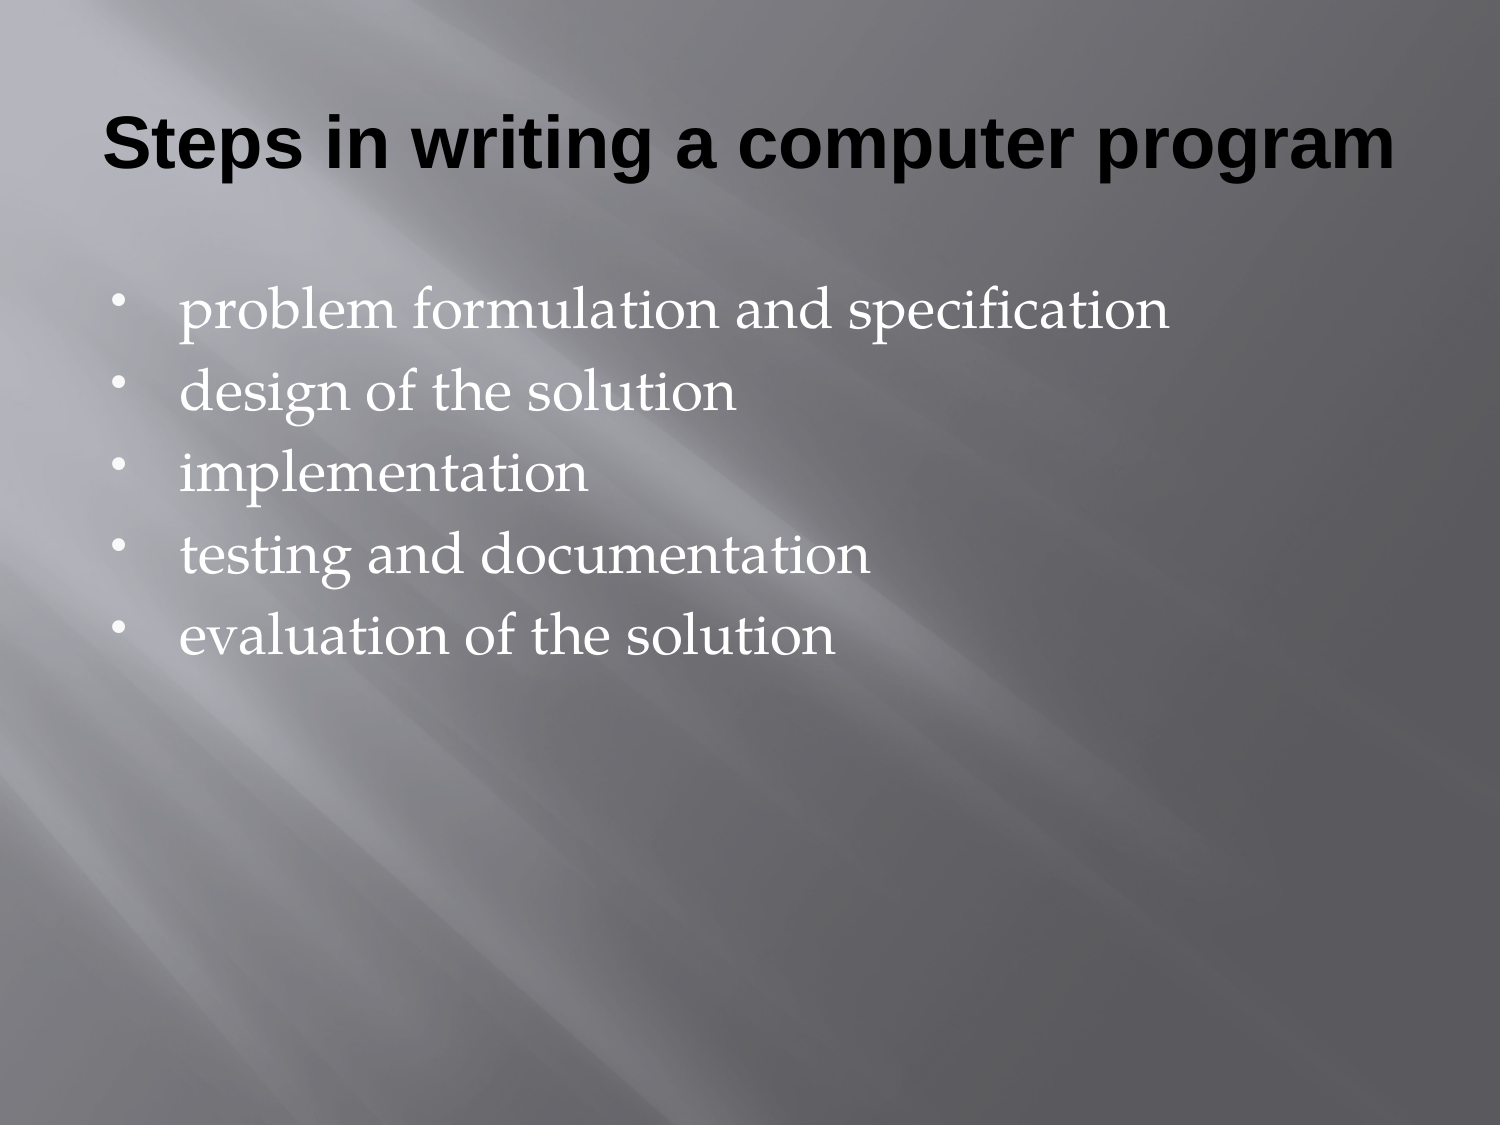

# Steps in writing a computer program
problem formulation and specification
design of the solution
implementation
testing and documentation
evaluation of the solution